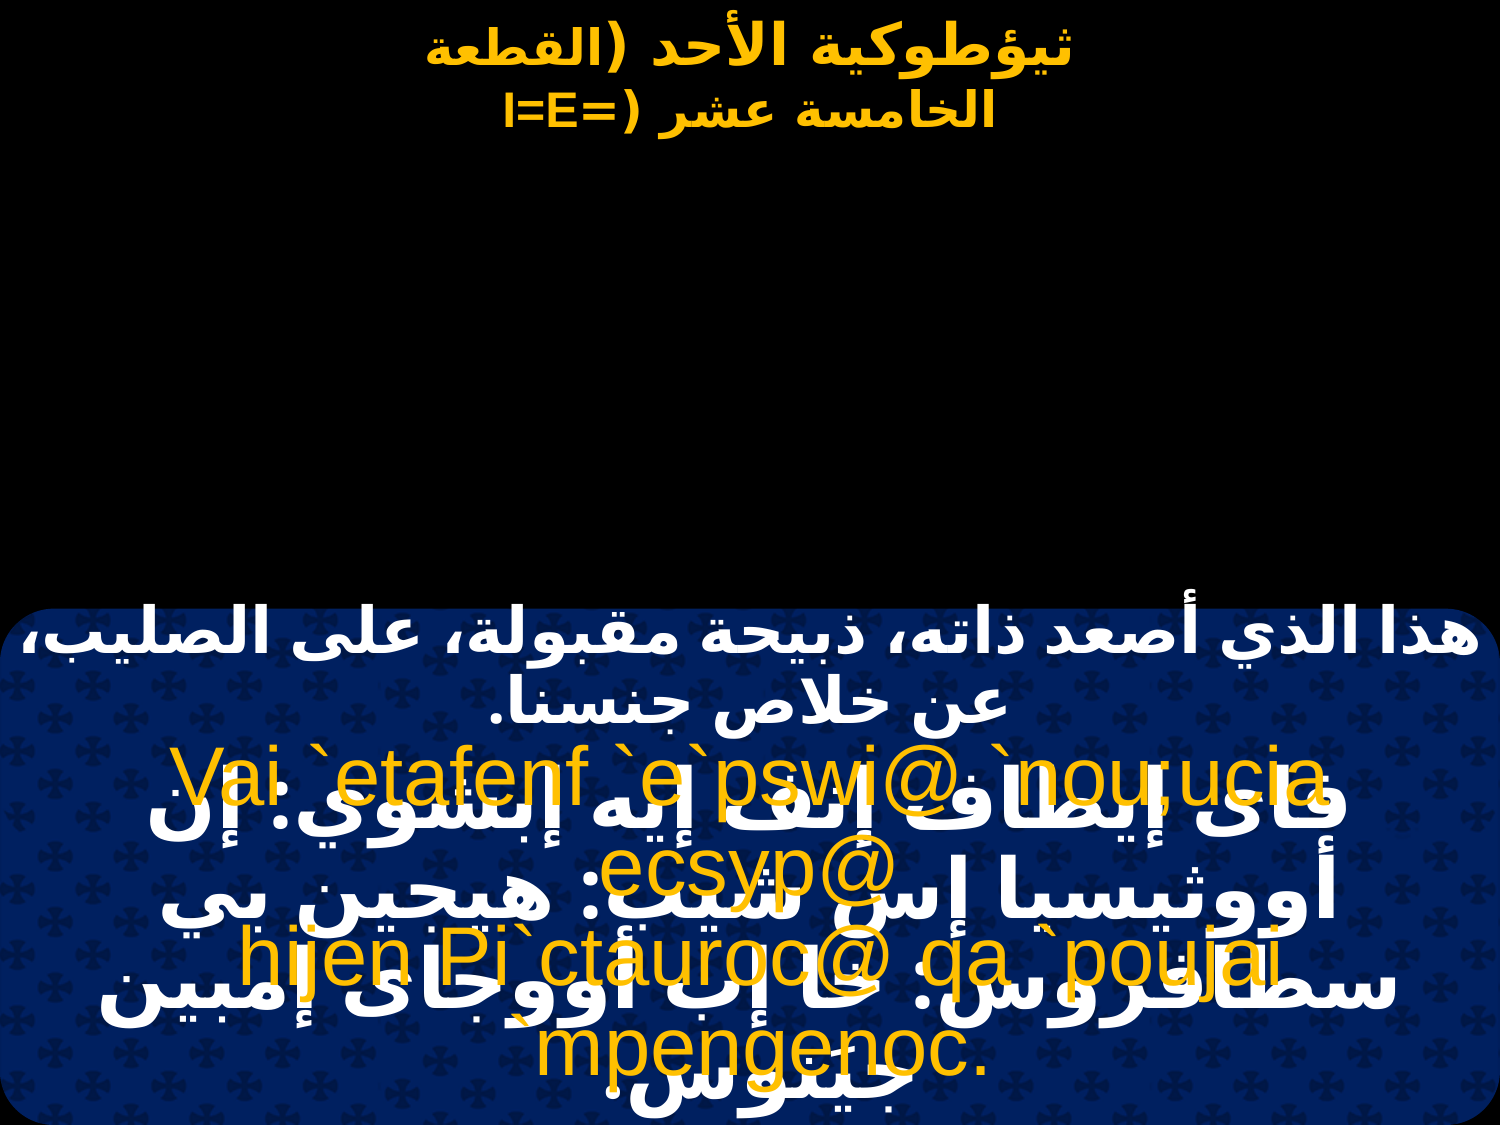

هذا الذي أصعد ذاته، ذبيحة مقبولة، على الصليب، عن خلاص جنسنا.
Vai `etafenf `e`pswi@ `nou;ucia ecsyp@
 hijen Pi`ctauroc@ qa `poujai `mpengenoc.
فاى إيطاف إنف إيه إبشوي: إن أووثيسيا إس شيب: هيجين بي سطافروس: خا إب أووجاى إمبين جيَنوس.